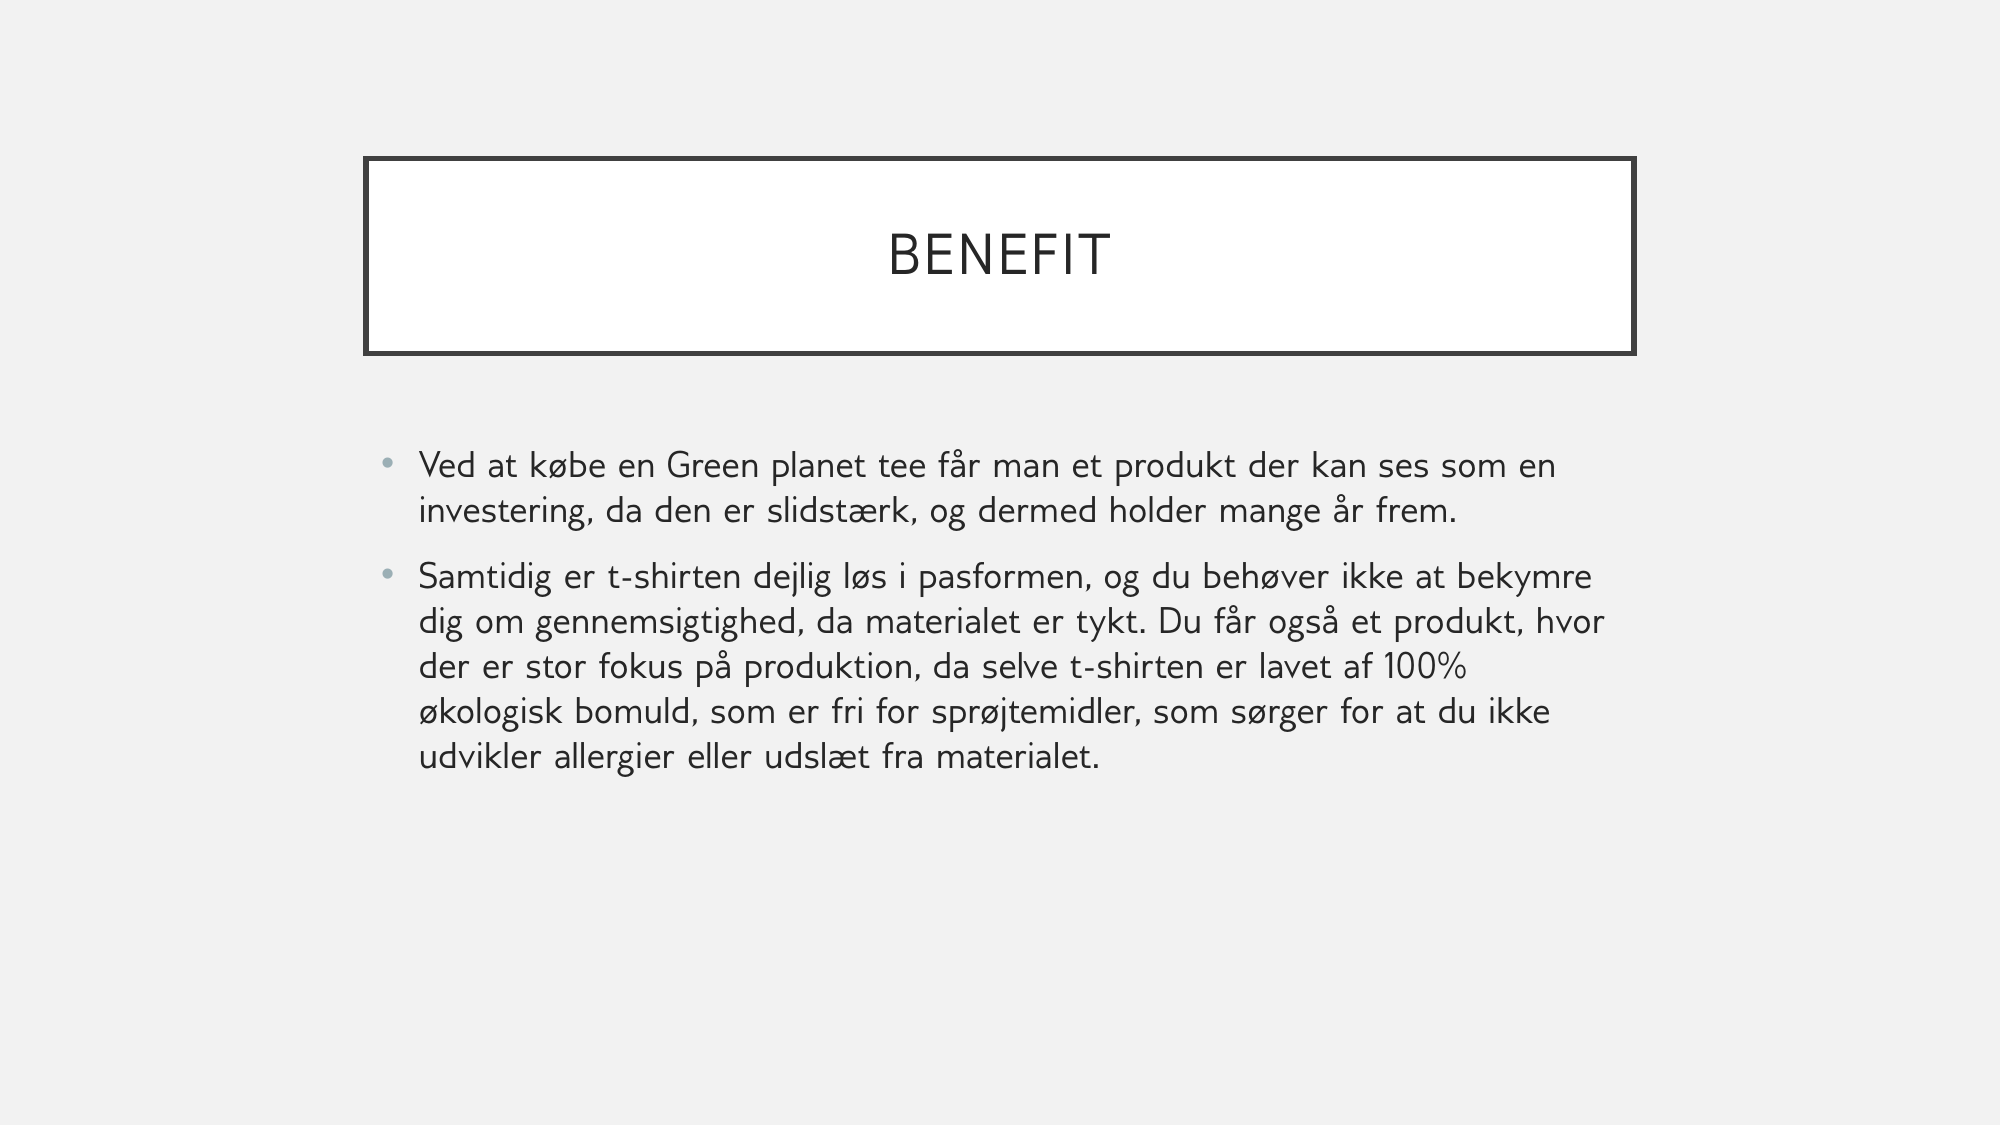

# Benefit
Ved at købe en Green planet tee får man et produkt der kan ses som en investering, da den er slidstærk, og dermed holder mange år frem.
Samtidig er t-shirten dejlig løs i pasformen, og du behøver ikke at bekymre dig om gennemsigtighed, da materialet er tykt. Du får også et produkt, hvor der er stor fokus på produktion, da selve t-shirten er lavet af 100% økologisk bomuld, som er fri for sprøjtemidler, som sørger for at du ikke udvikler allergier eller udslæt fra materialet.